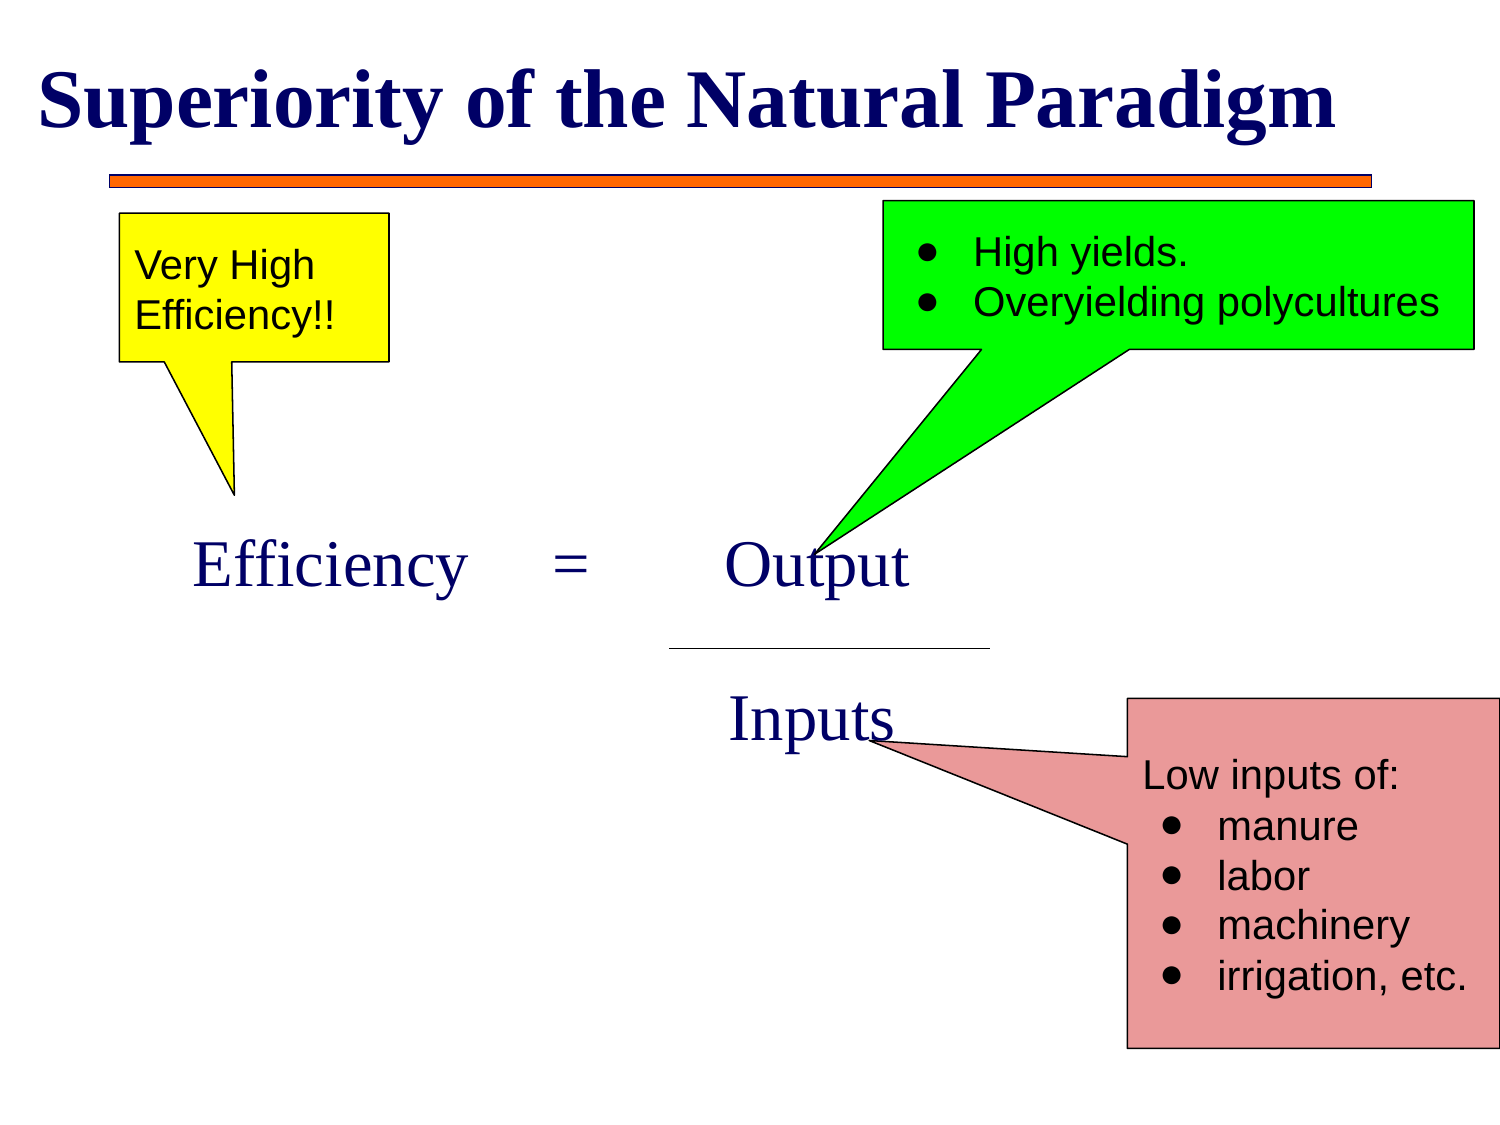

# Superiority of the Natural Paradigm
High yields.
Overyielding polycultures
Very High Efficiency!!
Efficiency     =        Output
 Inputs
Low inputs of:
manure
labor
machinery
irrigation, etc.